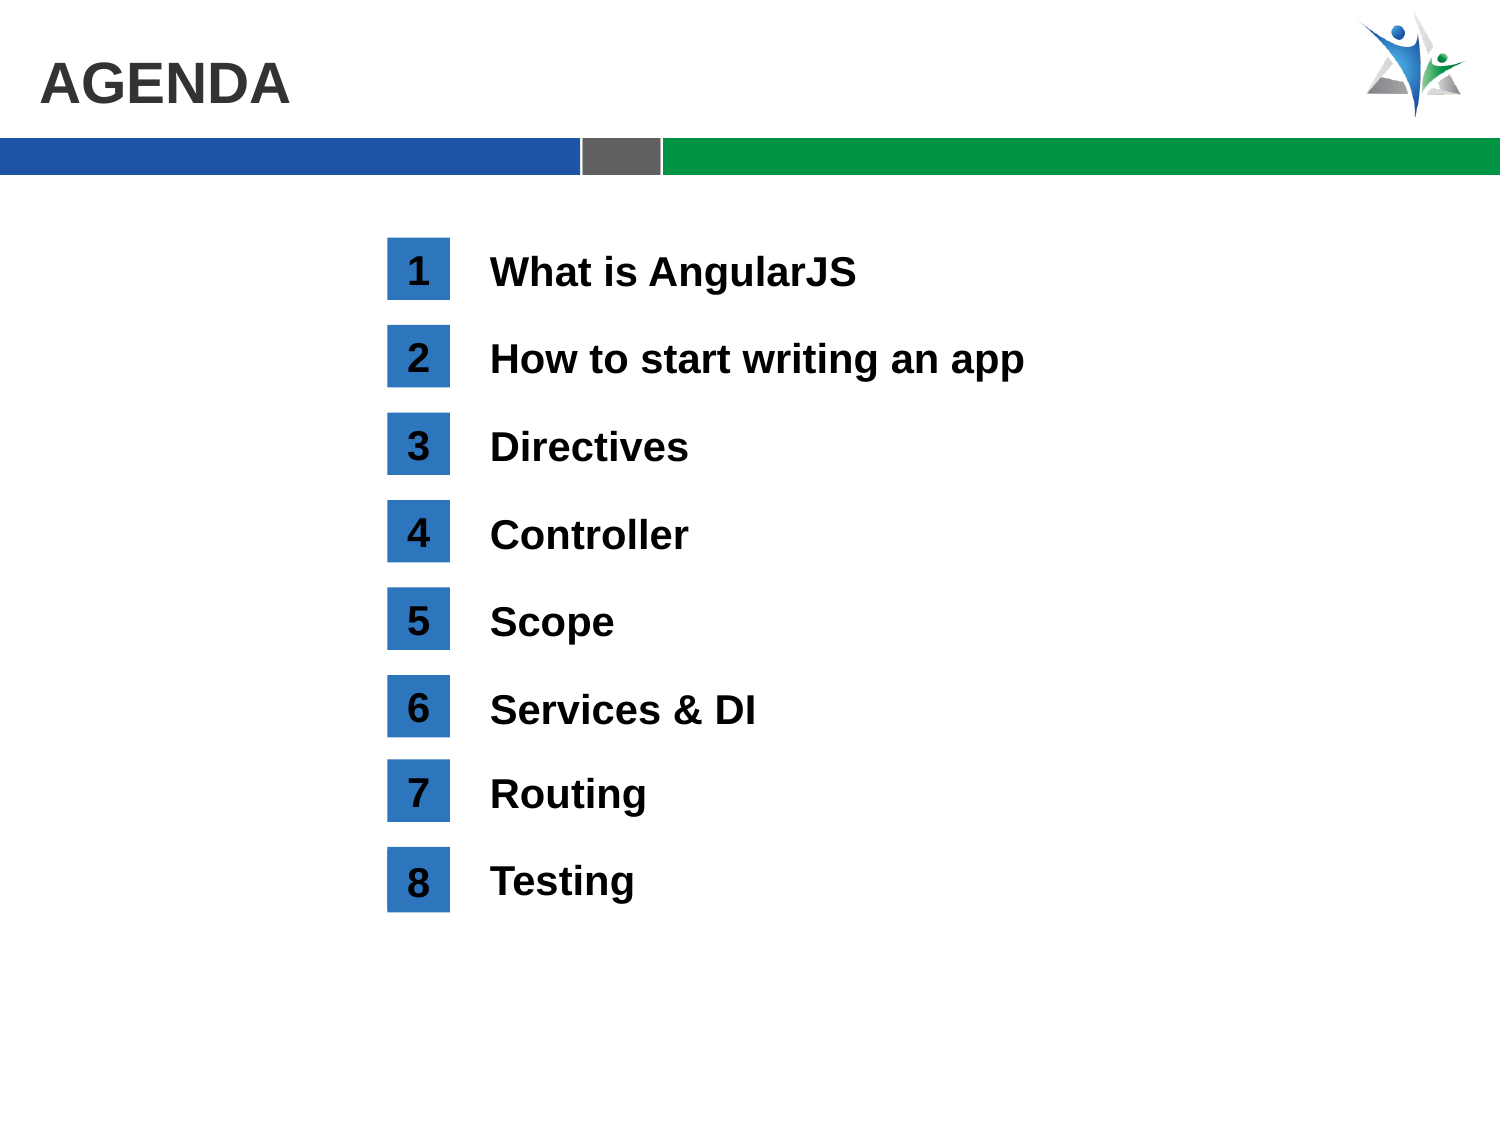

Agenda
1
What is AngularJS
2
How to start writing an app
3
Directives
4
Controller
5
Scope
6
Services & DI
7
Routing
8
Testing
8